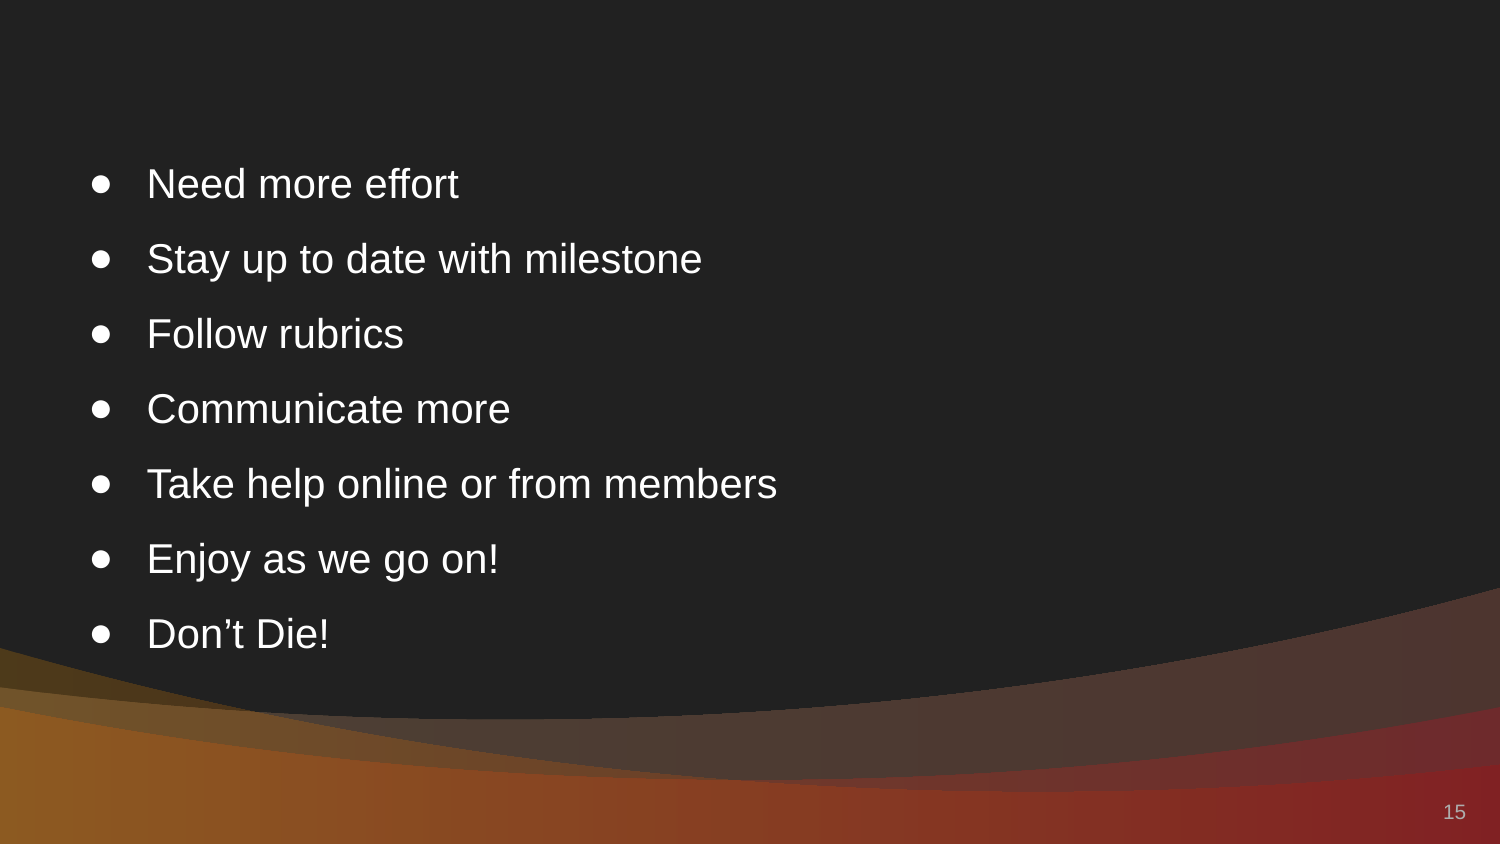

Need more effort
Stay up to date with milestone
Follow rubrics
Communicate more
Take help online or from members
Enjoy as we go on!
Don’t Die!
15